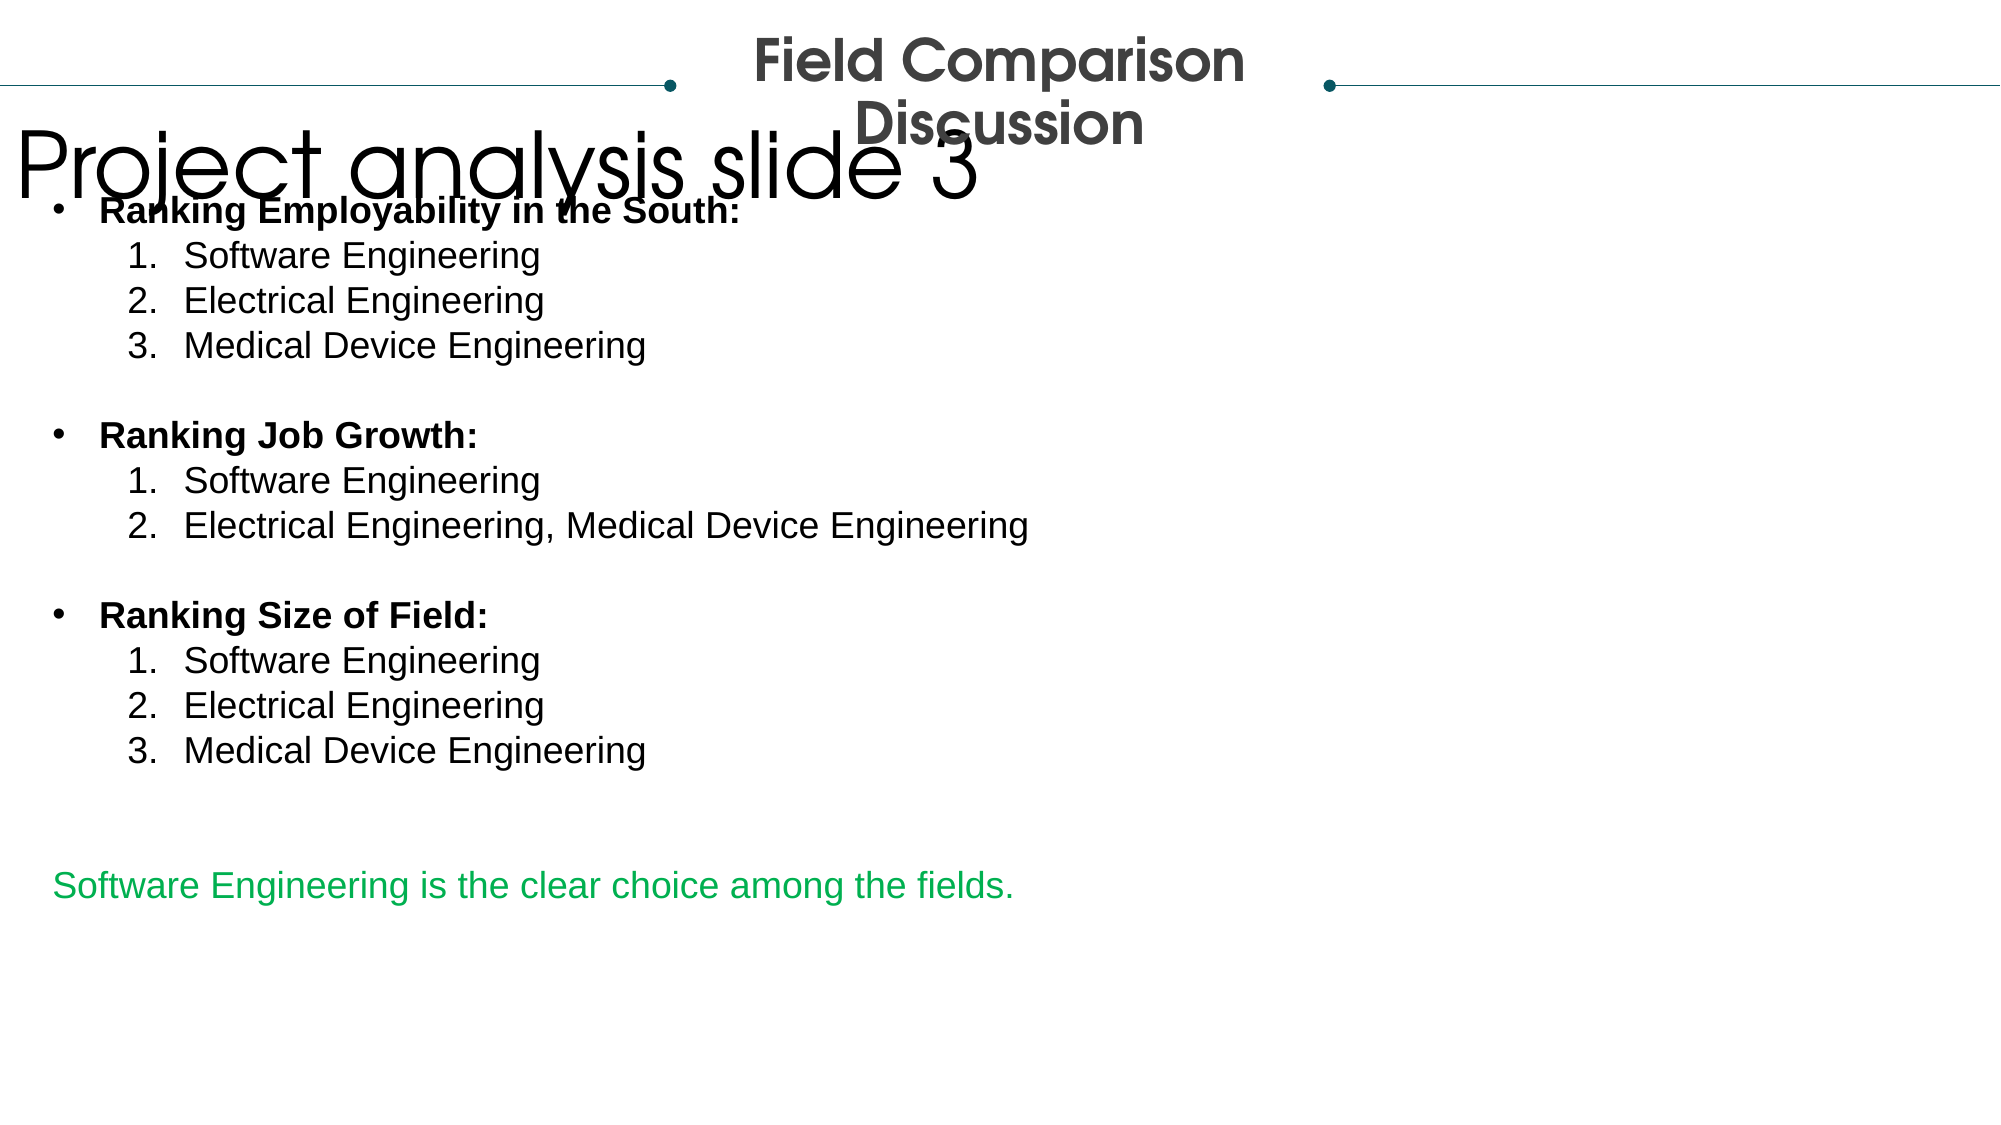

Field Comparison
Discussion
Project analysis slide 3
Ranking Employability in the South:
Software Engineering
Electrical Engineering
Medical Device Engineering

Ranking Job Growth:
Software Engineering
Electrical Engineering, Medical Device Engineering

Ranking Size of Field:
Software Engineering
Electrical Engineering
Medical Device Engineering

Software Engineering is the clear choice among the fields.